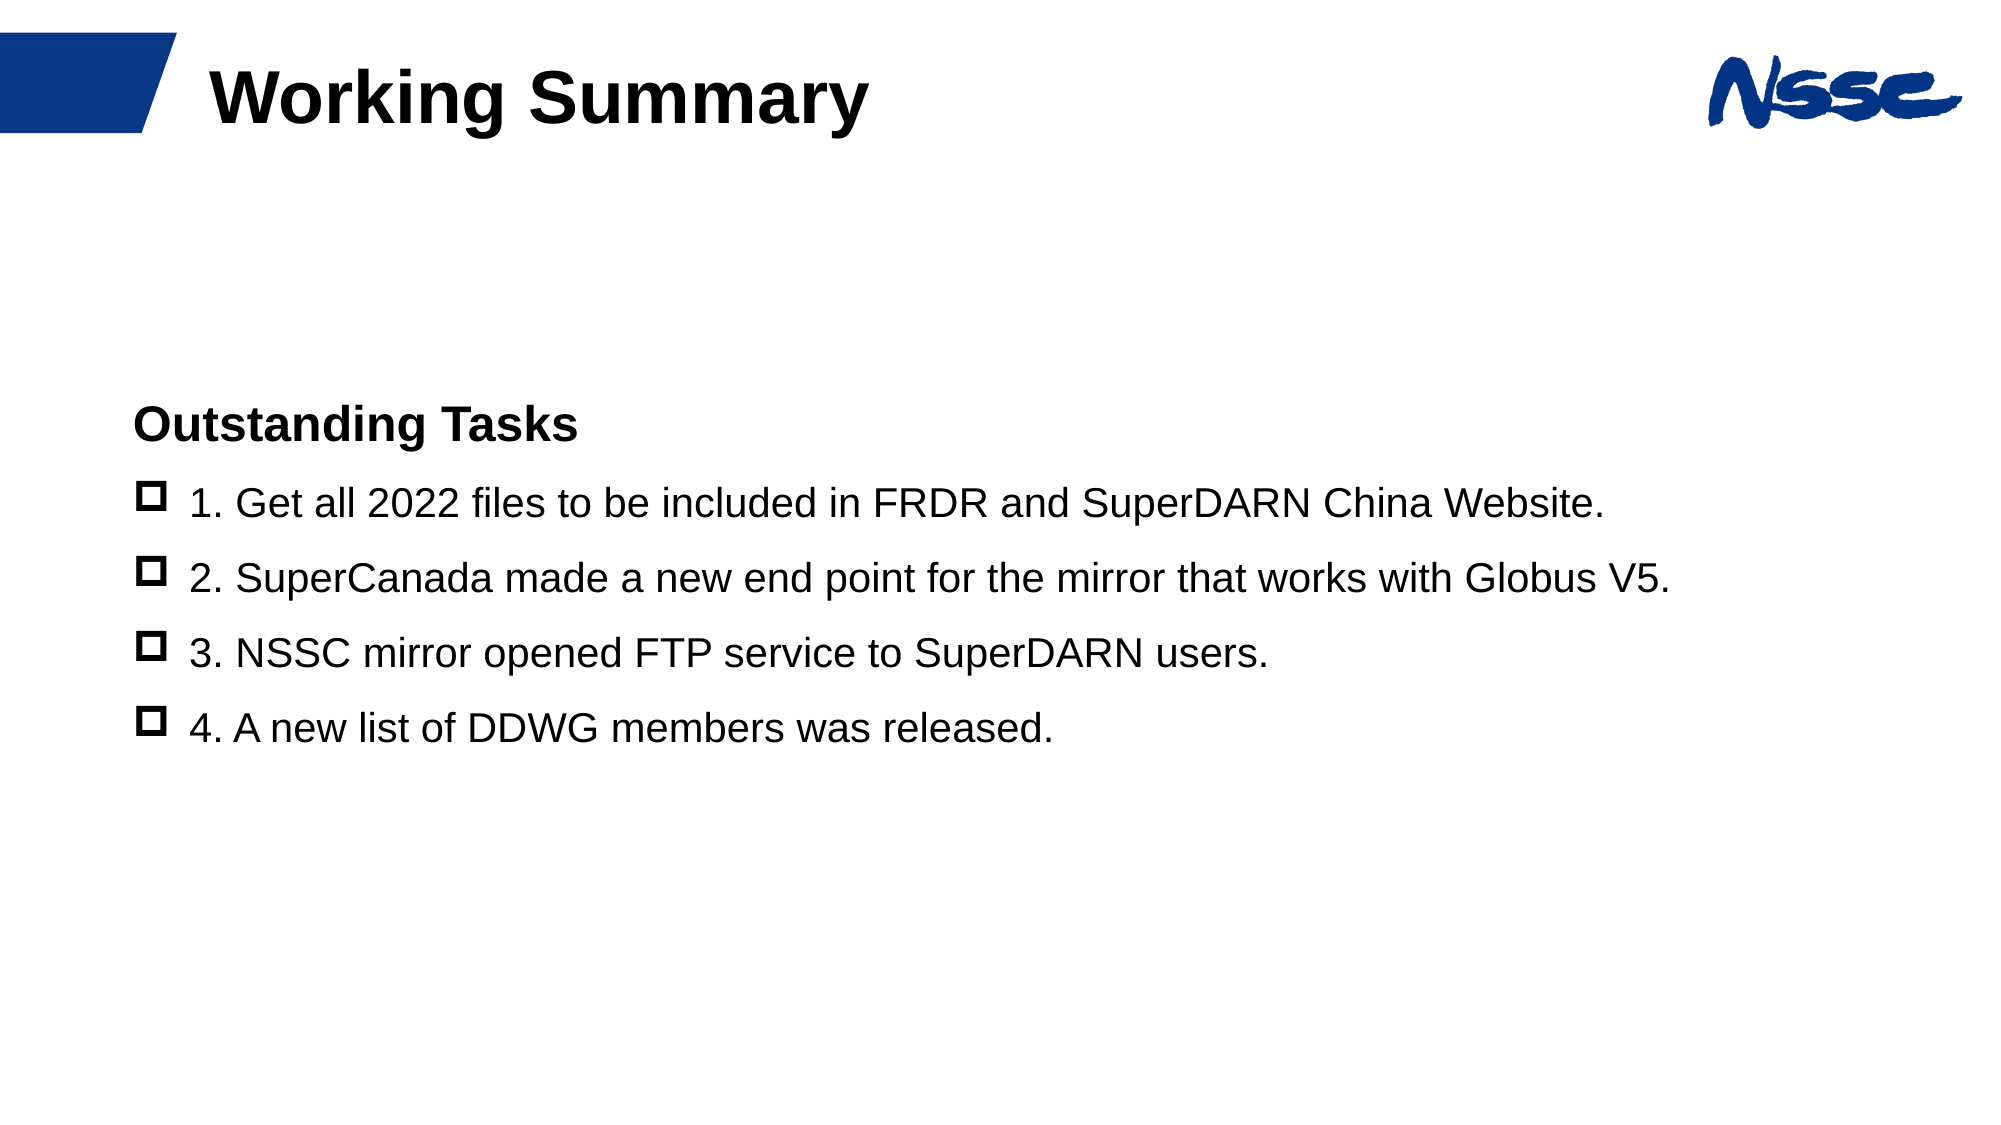

Working Summary
Outstanding Tasks
1. Get all 2022 files to be included in FRDR and SuperDARN China Website.
2. SuperCanada made a new end point for the mirror that works with Globus V5.
3. NSSC mirror opened FTP service to SuperDARN users.
4. A new list of DDWG members was released.